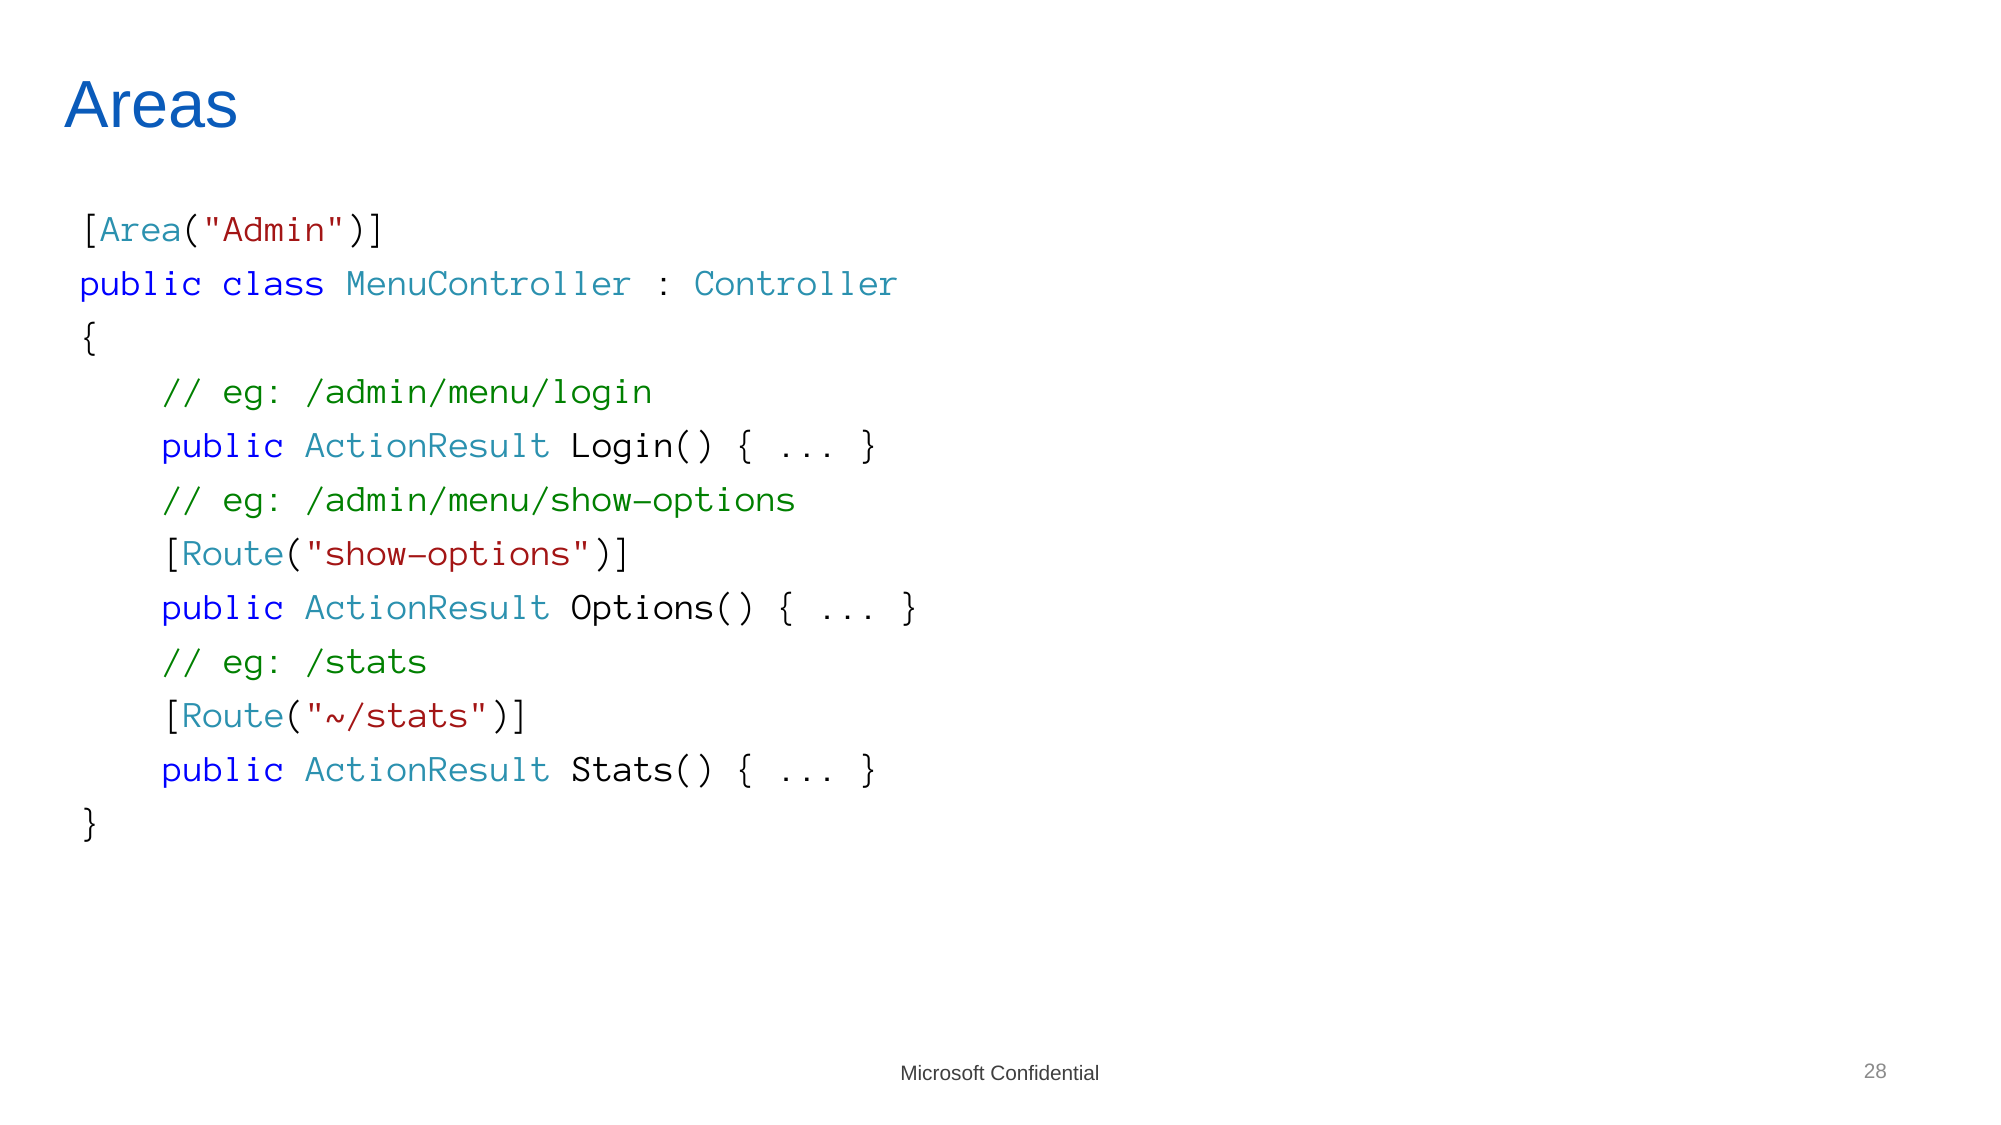

# Areas
[Area("Admin")]
public class MenuController : Controller
{
    // eg: /admin/menu/login
    public ActionResult Login() { ... }
    // eg: /admin/menu/show-options
    [Route("show-options")]
    public ActionResult Options() { ... }
    // eg: /stats
    [Route("~/stats")]
    public ActionResult Stats() { ... }
}

28